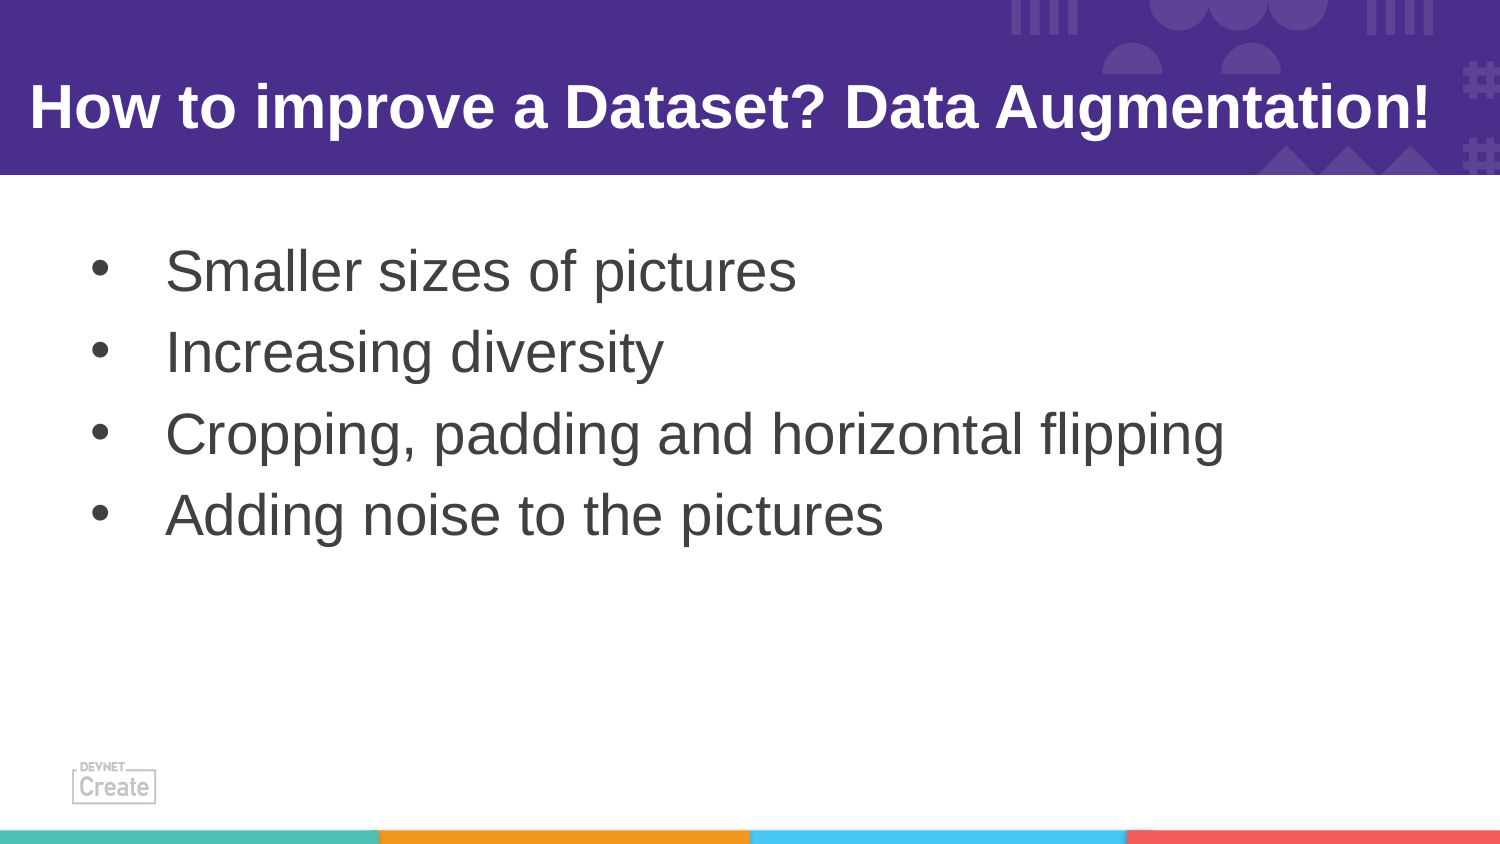

# How to improve a Dataset? Data Augmentation!
Smaller sizes of pictures
Increasing diversity
Cropping, padding and horizontal flipping
Adding noise to the pictures